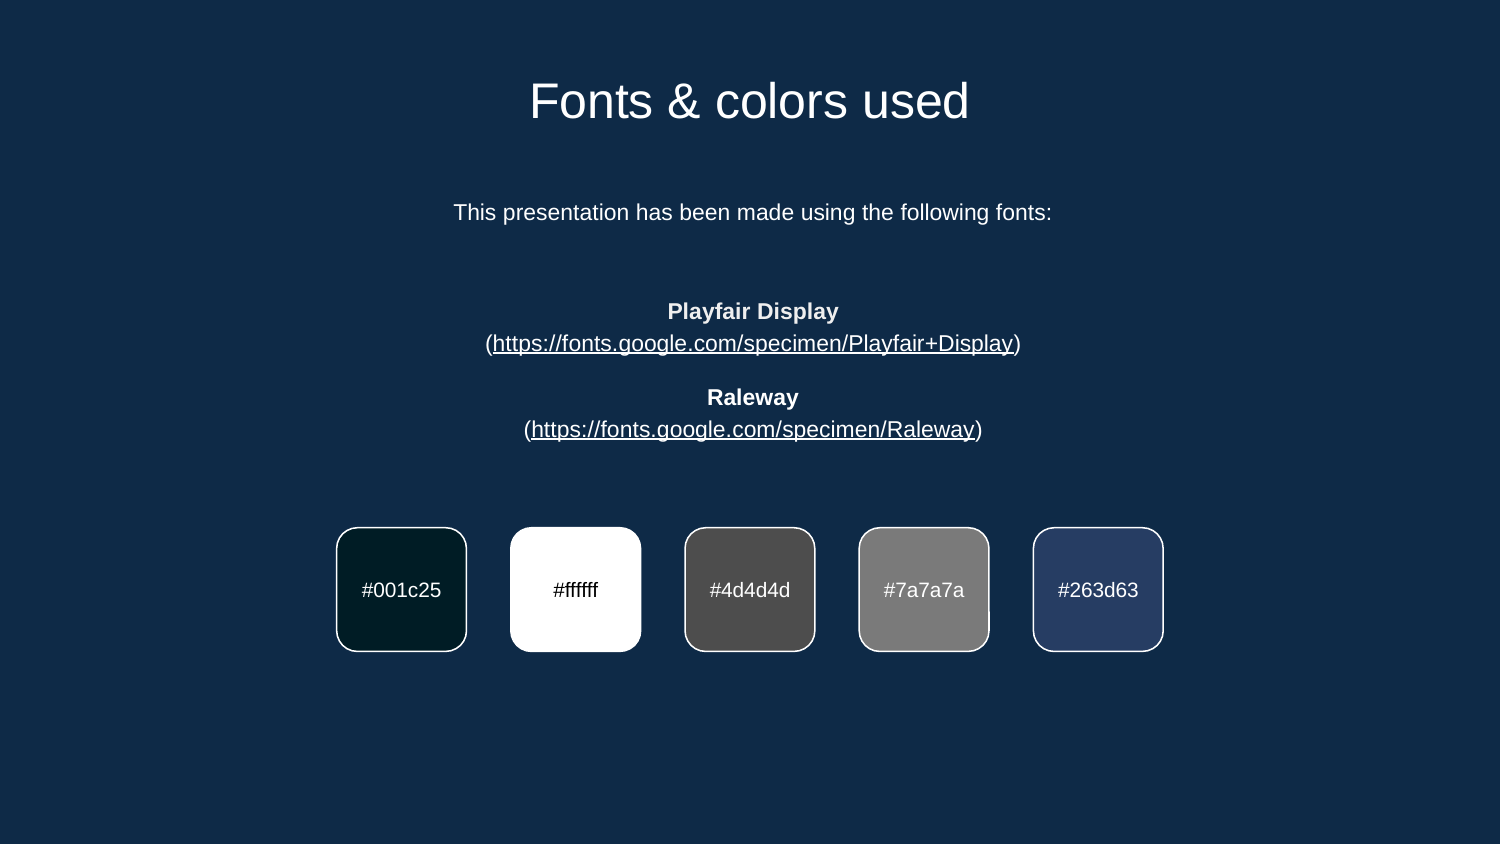

# Fonts & colors used
This presentation has been made using the following fonts:

Playfair Display
(https://fonts.google.com/specimen/Playfair+Display)

Raleway
(https://fonts.google.com/specimen/Raleway)

#001c25
#ffffff
#4d4d4d
#7a7a7a
#263d63